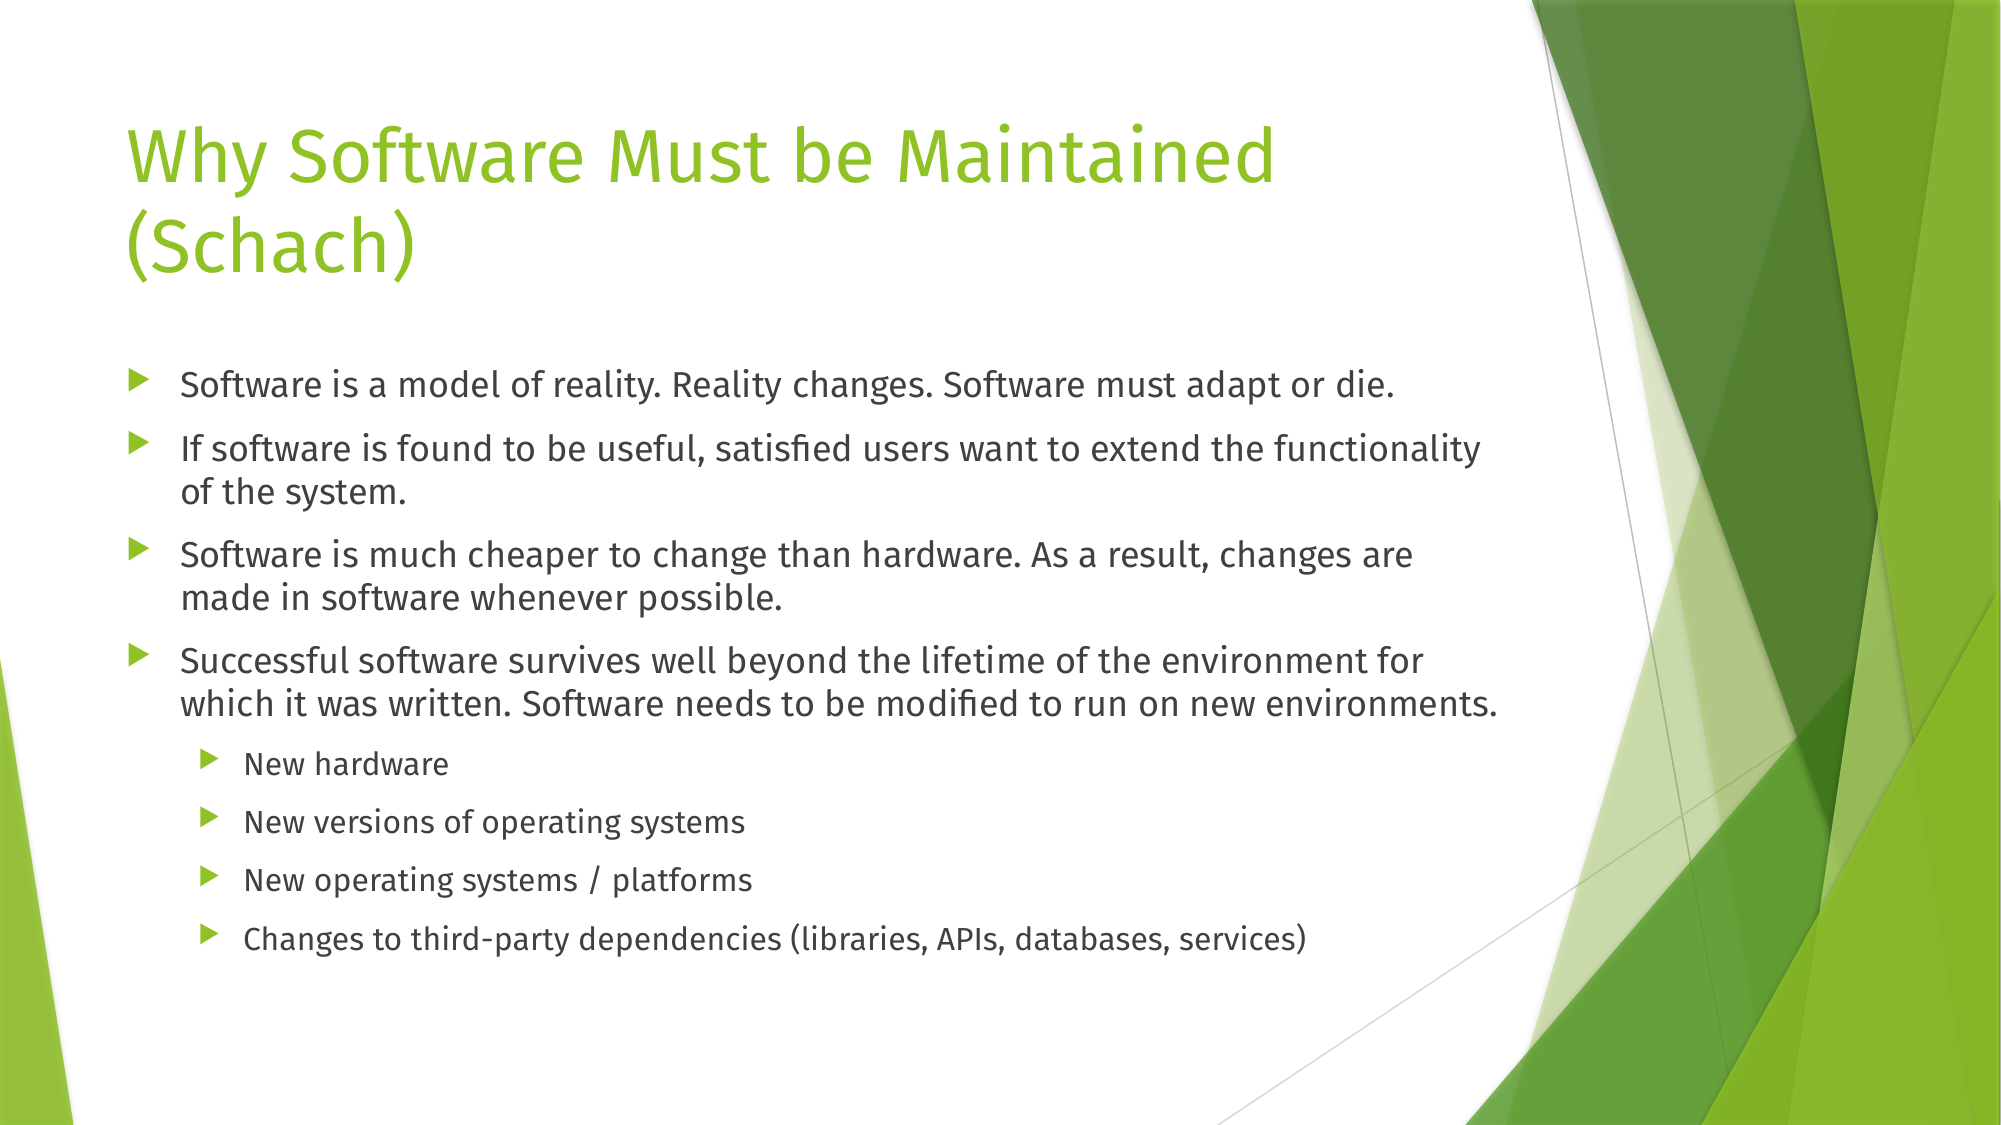

# Why Software Must be Maintained (Schach)
Software is a model of reality. Reality changes. Software must adapt or die.
If software is found to be useful, satisfied users want to extend the functionality of the system.
Software is much cheaper to change than hardware. As a result, changes are made in software whenever possible.
Successful software survives well beyond the lifetime of the environment for which it was written. Software needs to be modified to run on new environments.
New hardware
New versions of operating systems
New operating systems / platforms
Changes to third-party dependencies (libraries, APIs, databases, services)